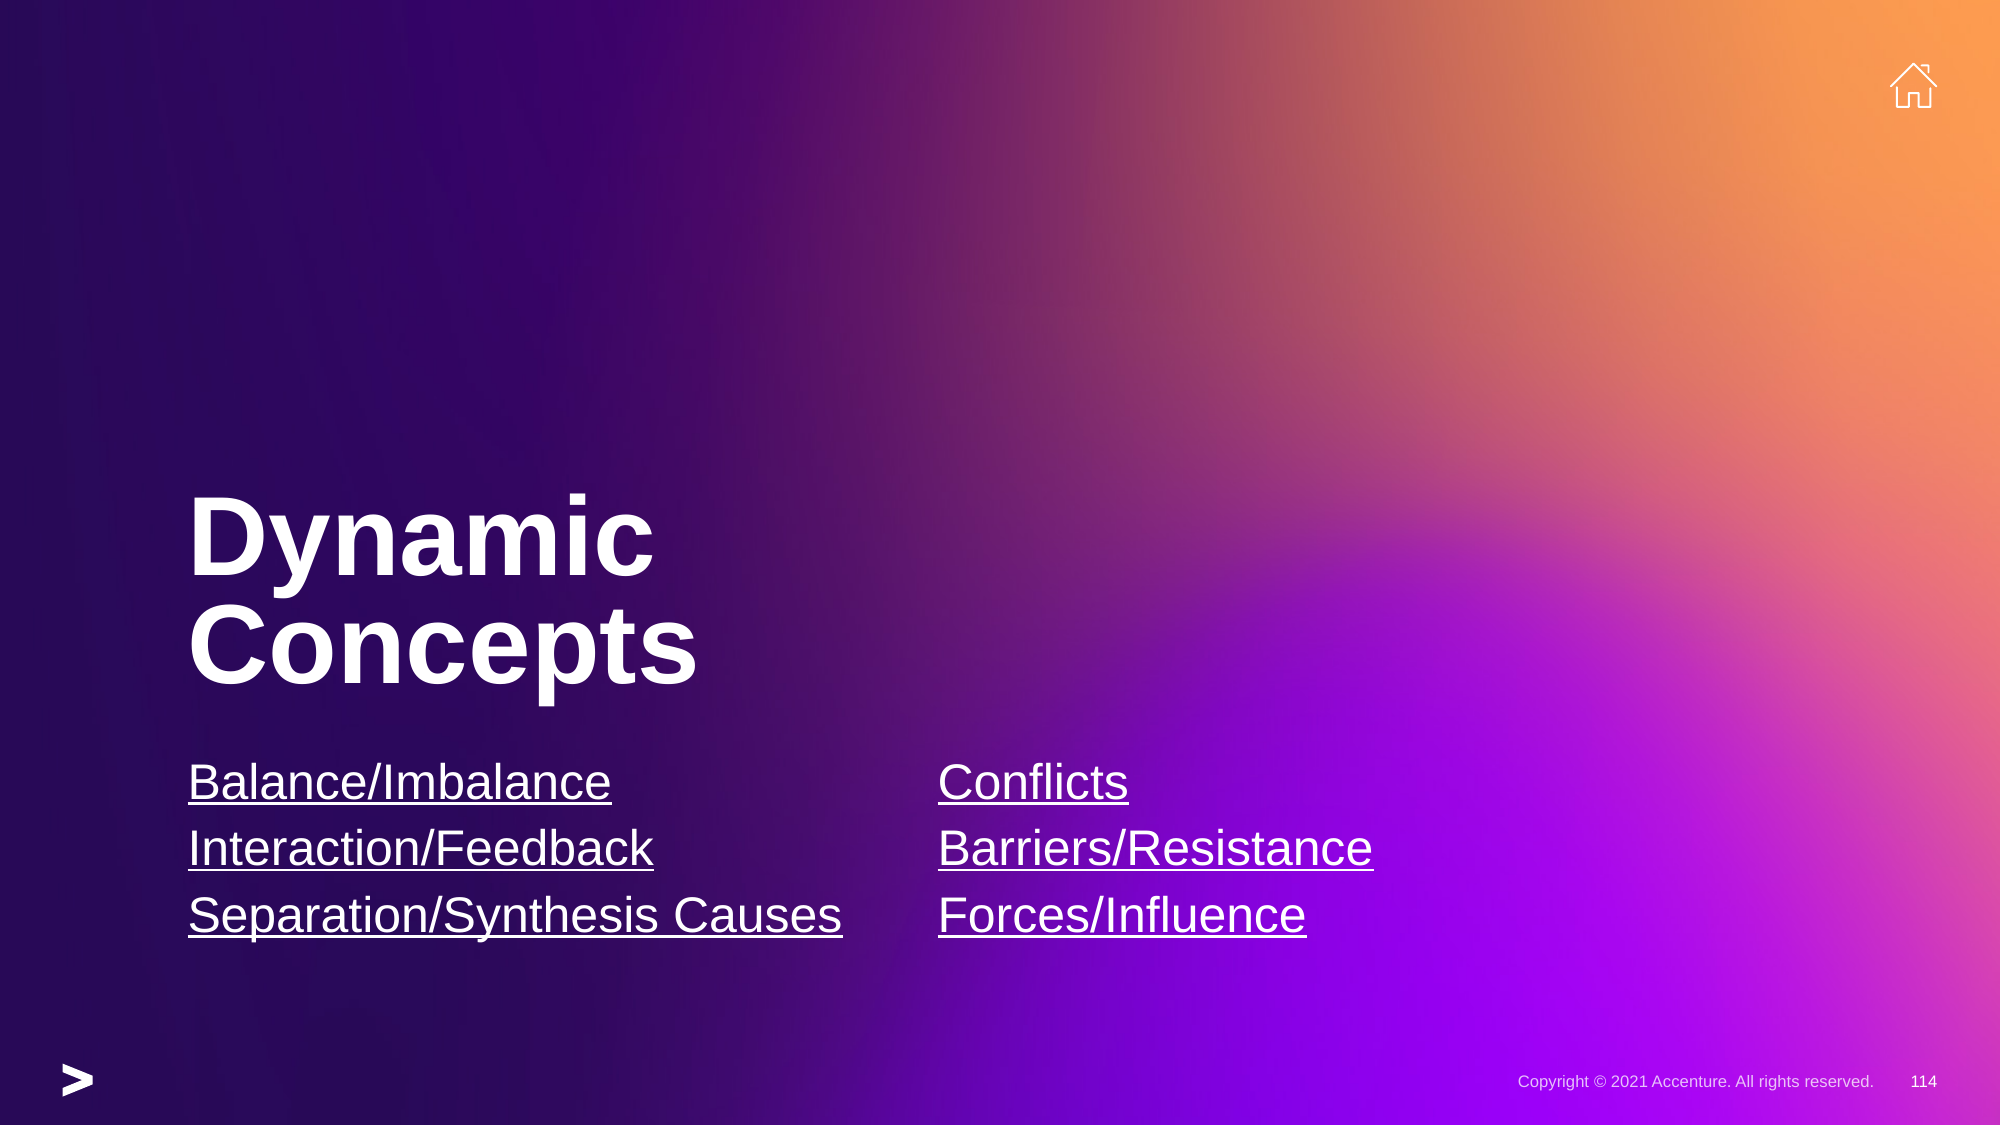

# Dynamic Concepts

Balance/Imbalance
Interaction/Feedback
Separation/Synthesis Causes
Conflicts
Barriers/Resistance
Forces/Influence
Copyright © 2021 Accenture. All rights reserved.
114